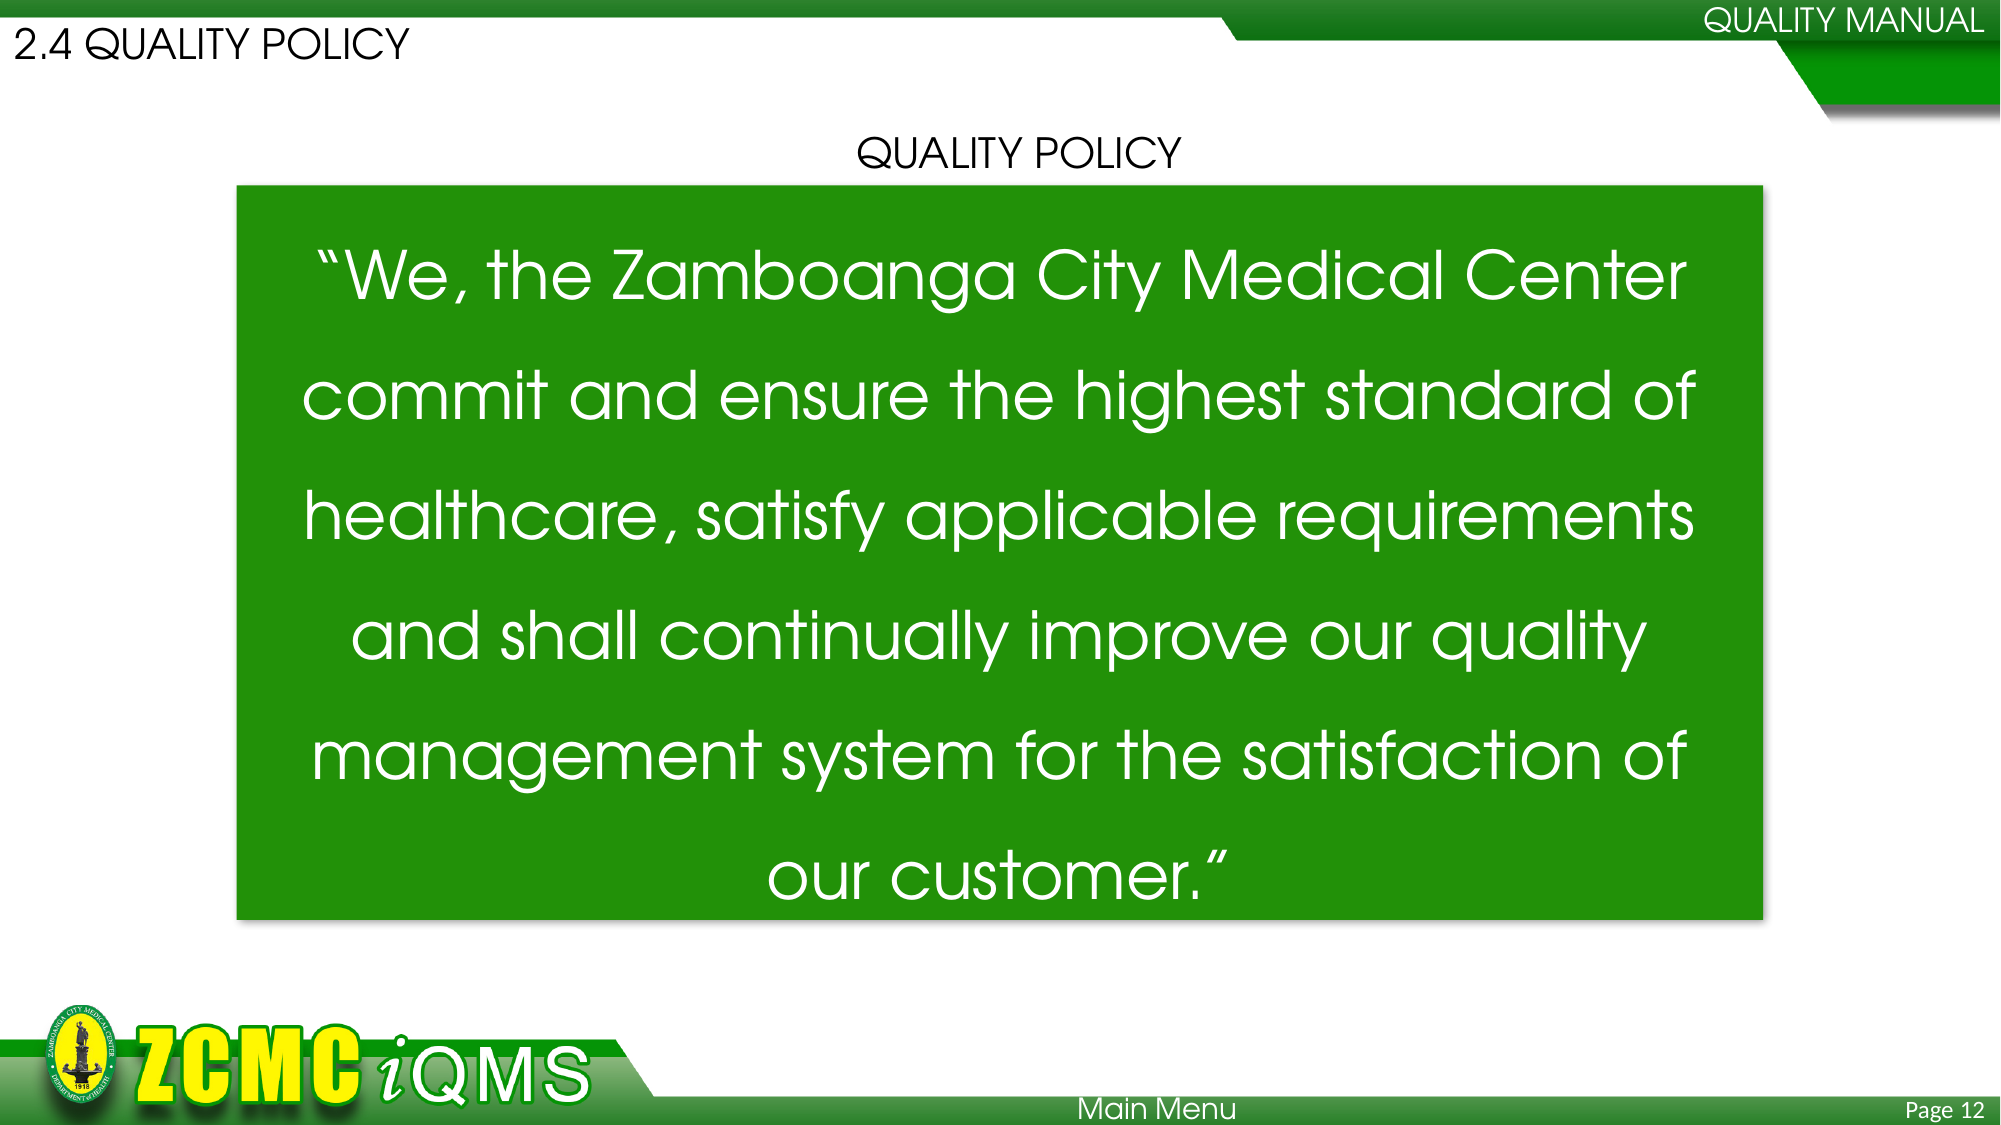

QUALITY MANUAL
2.4 QUALITY POLICY
QUALITY POLICY
“We, the Zamboanga City Medical Center commit and ensure the highest standard of healthcare, satisfy applicable requirements and shall continually improve our quality management system for the satisfaction of our customer.”
Main Menu